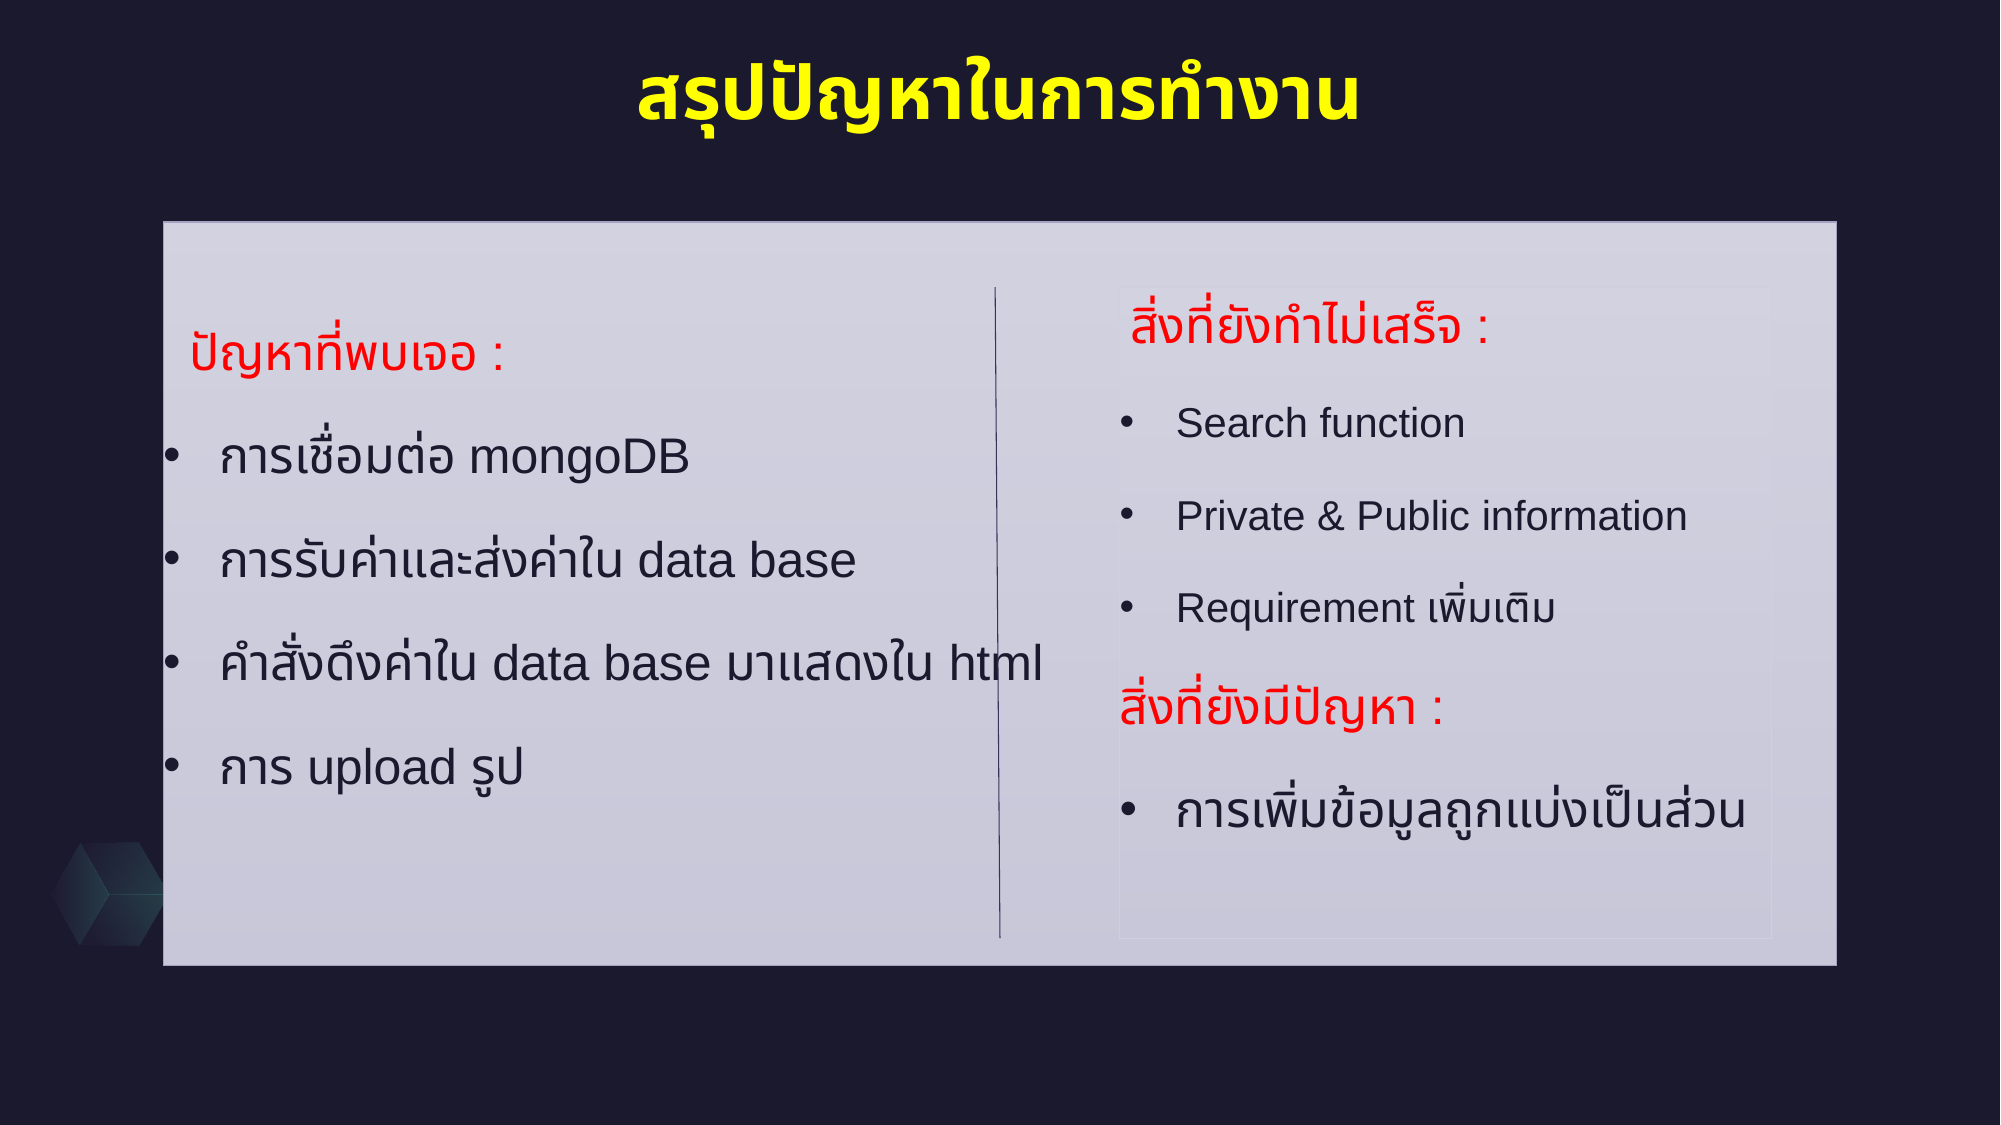

# สรุปปัญหาในการทำงาน

  ปัญหาที่พบเจอ :
การเชื่อมต่อ mongoDB
การรับค่าและส่งค่าใน data base
คำสั่งดึงค่าใน data base มาแสดงใน html
การ upload รูป

 สิ่งที่ยังทำไม่เสร็จ :
Search function
Private & Public information
Requirement เพิ่มเติม
สิ่งที่ยังมีปัญหา :
การเพิ่มข้อมูลถูกแบ่งเป็นส่วน